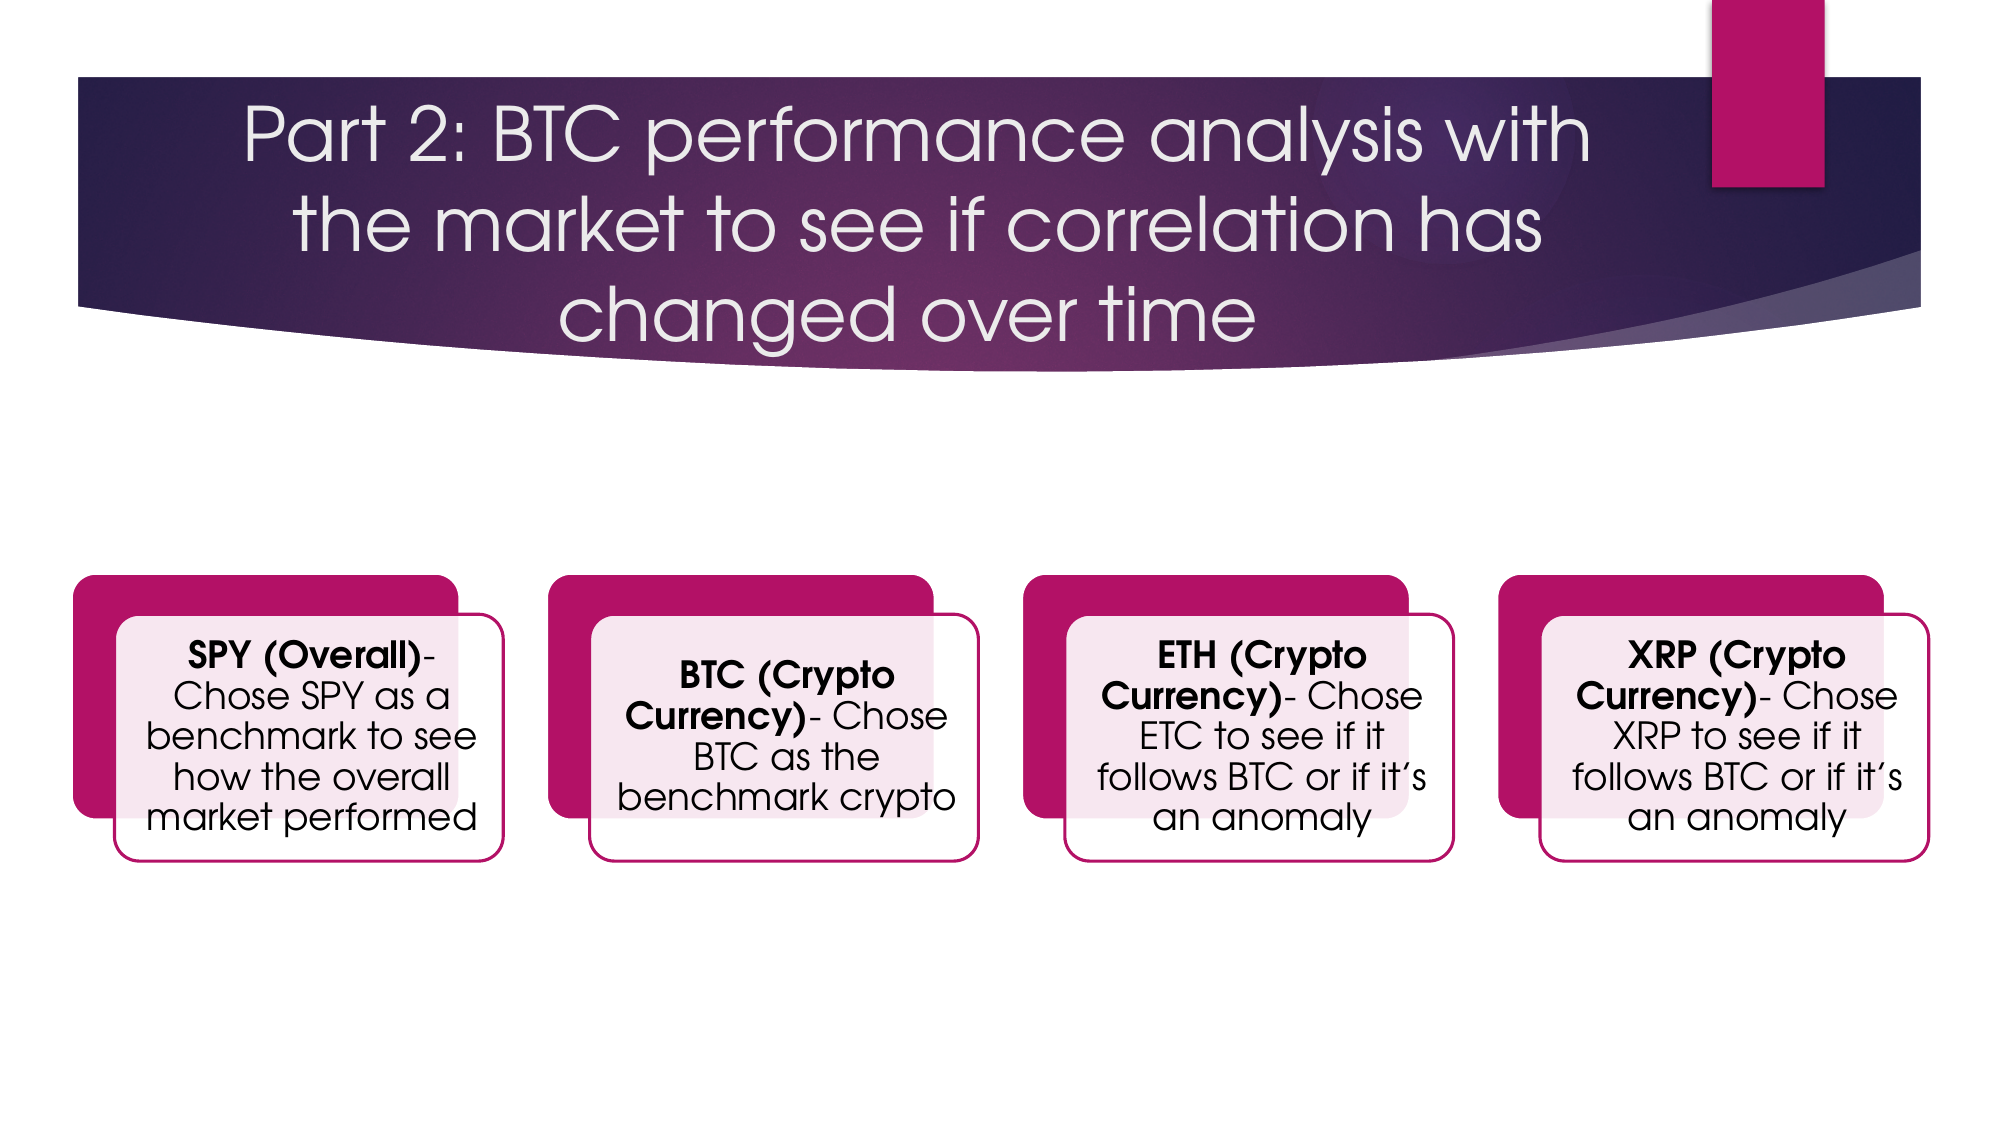

# Part 2: BTC performance analysis with the market to see if correlation has changed over time
SPY (Overall)- Chose SPY as a benchmark to see how the overall market performed
BTC (Crypto Currency)- Chose BTC as the benchmark crypto
ETH (Crypto Currency)- Chose ETC to see if it follows BTC or if it’s an anomaly
XRP (Crypto Currency)- Chose XRP to see if it follows BTC or if it’s an anomaly